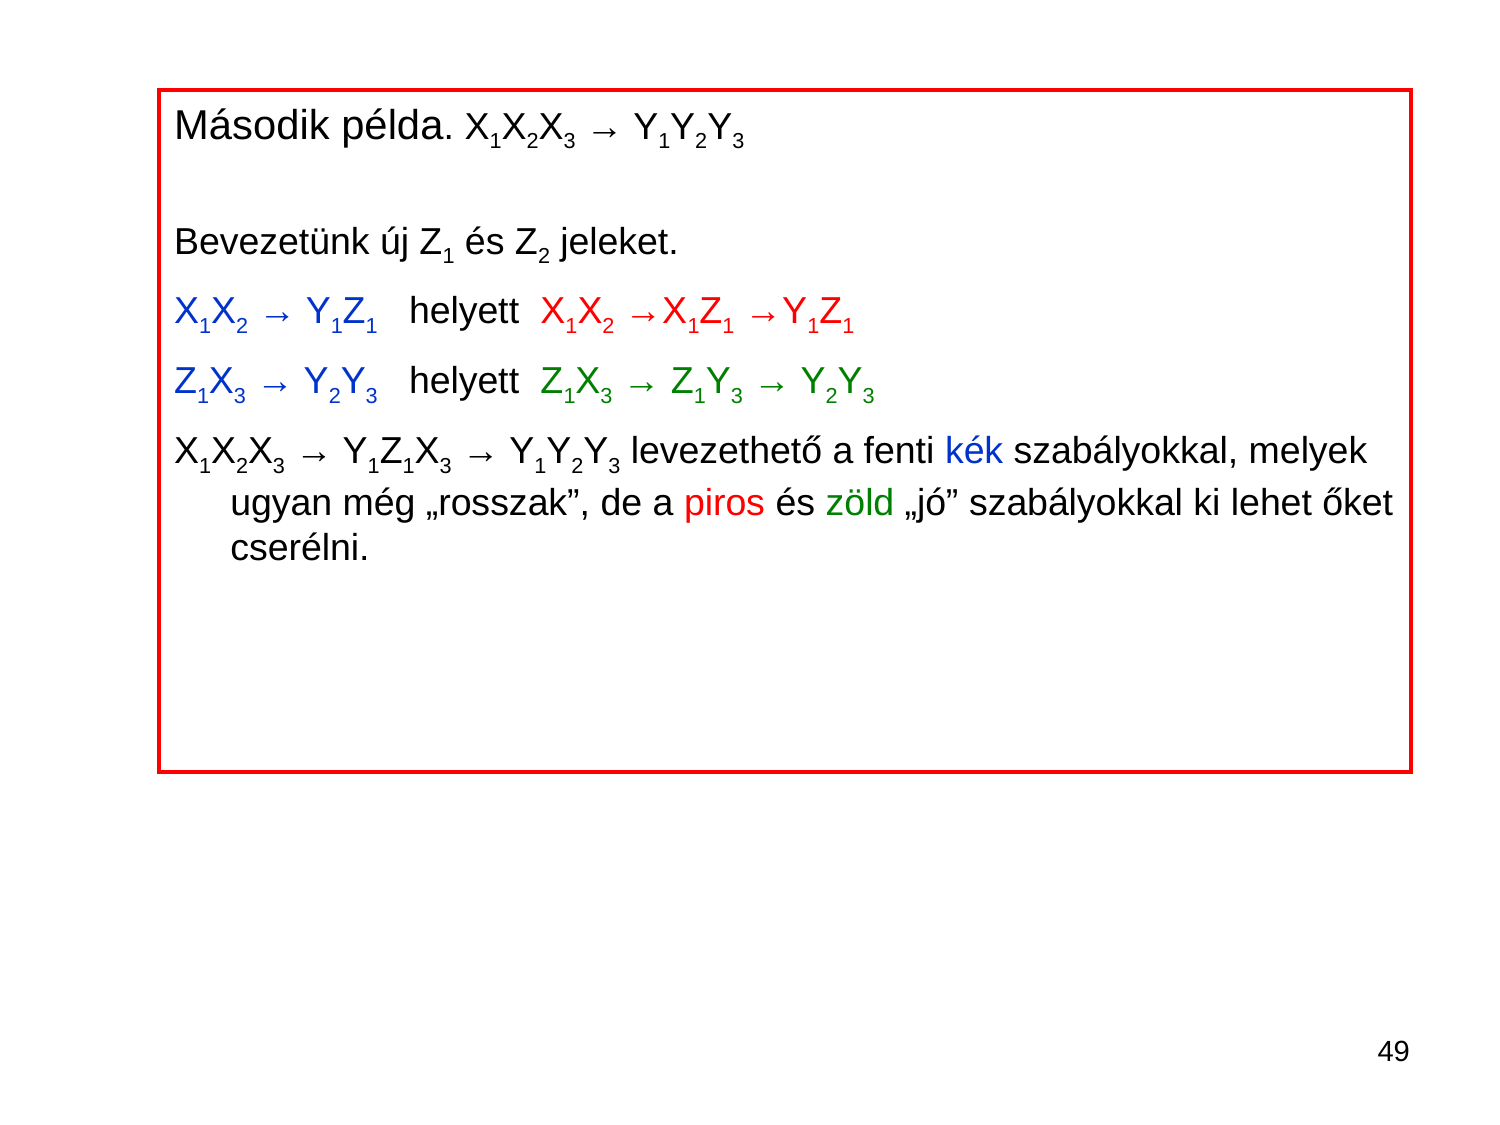

Második példa. X1X2X3 → Y1Y2Y3
Bevezetünk új Z1 és Z2 jeleket.
X1X2 → Y1Z1   helyett  X1X2 →X1Z1 →Y1Z1
Z1X3 → Y2Y3   helyett  Z1X3 → Z1Y3 → Y2Y3
X1X2X3 → Y1Z1X3 → Y1Y2Y3 levezethető a fenti kék szabályokkal, melyek ugyan még „rosszak”, de a piros és zöld „jó” szabályokkal ki lehet őket cserélni.

49